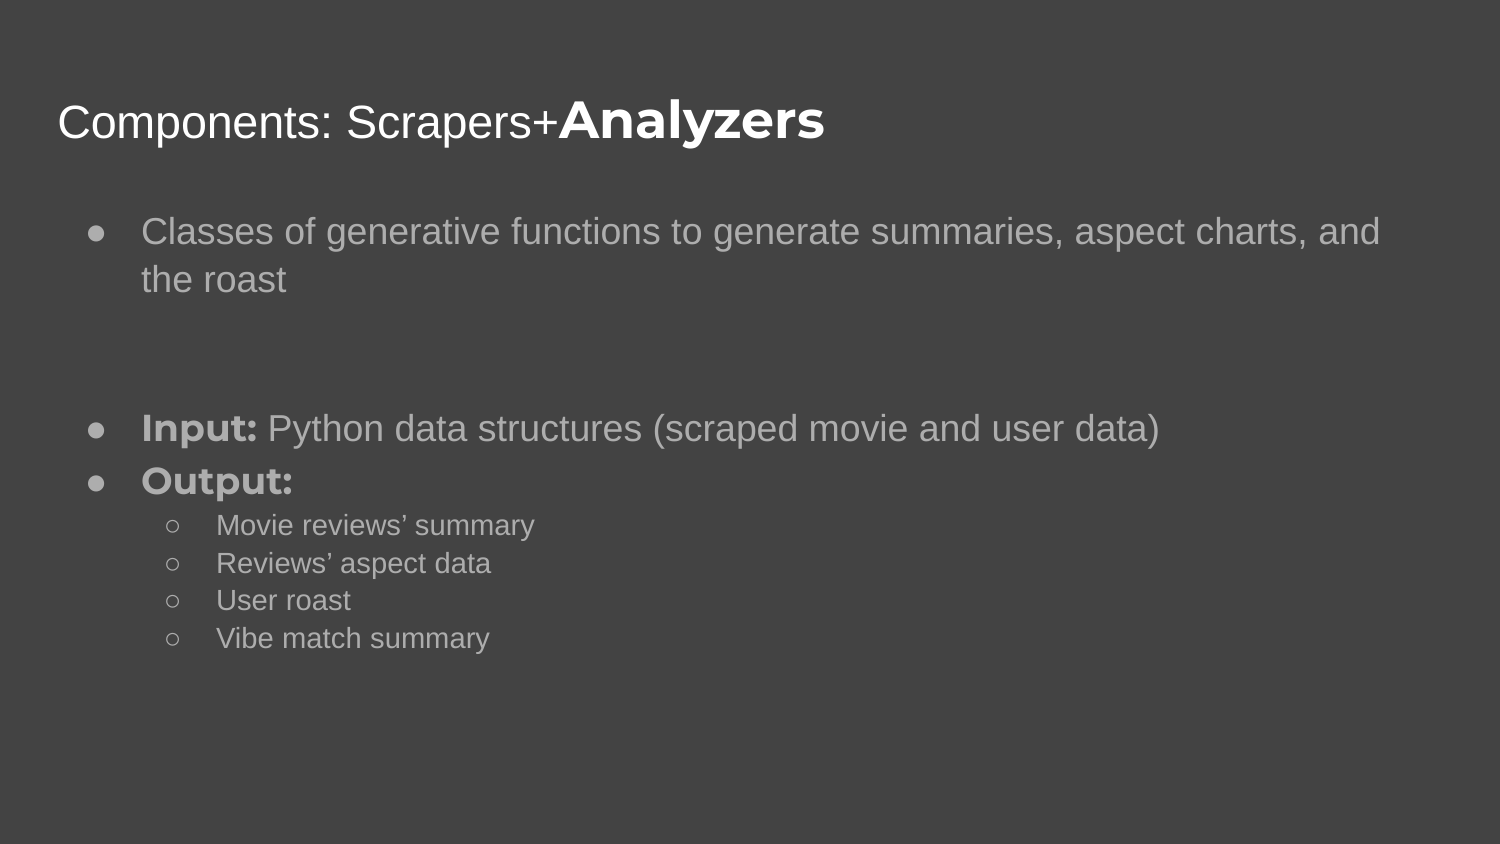

# Components: Scrapers+Analyzers

Classes of generative functions to generate summaries, aspect charts, and the roast

Input: Python data structures (scraped movie and user data)
Output:
Movie reviews’ summary
Reviews’ aspect data
User roast
Vibe match summary